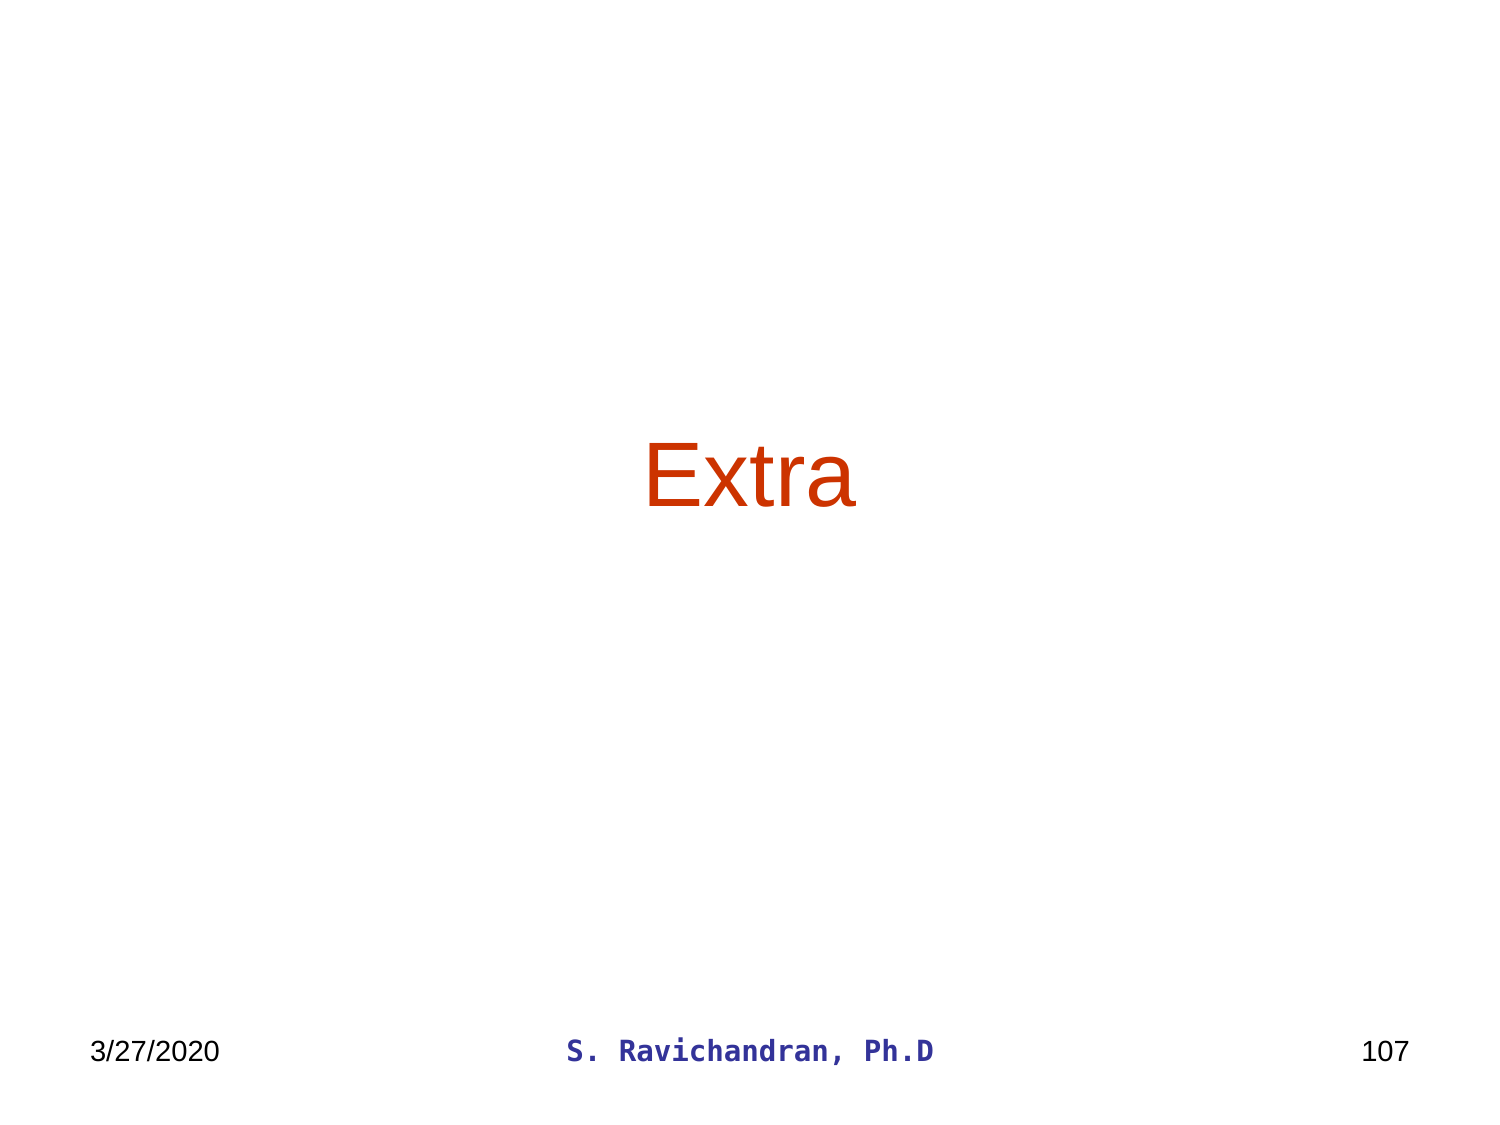

# Extra

3/27/2020
S. Ravichandran, Ph.D
107